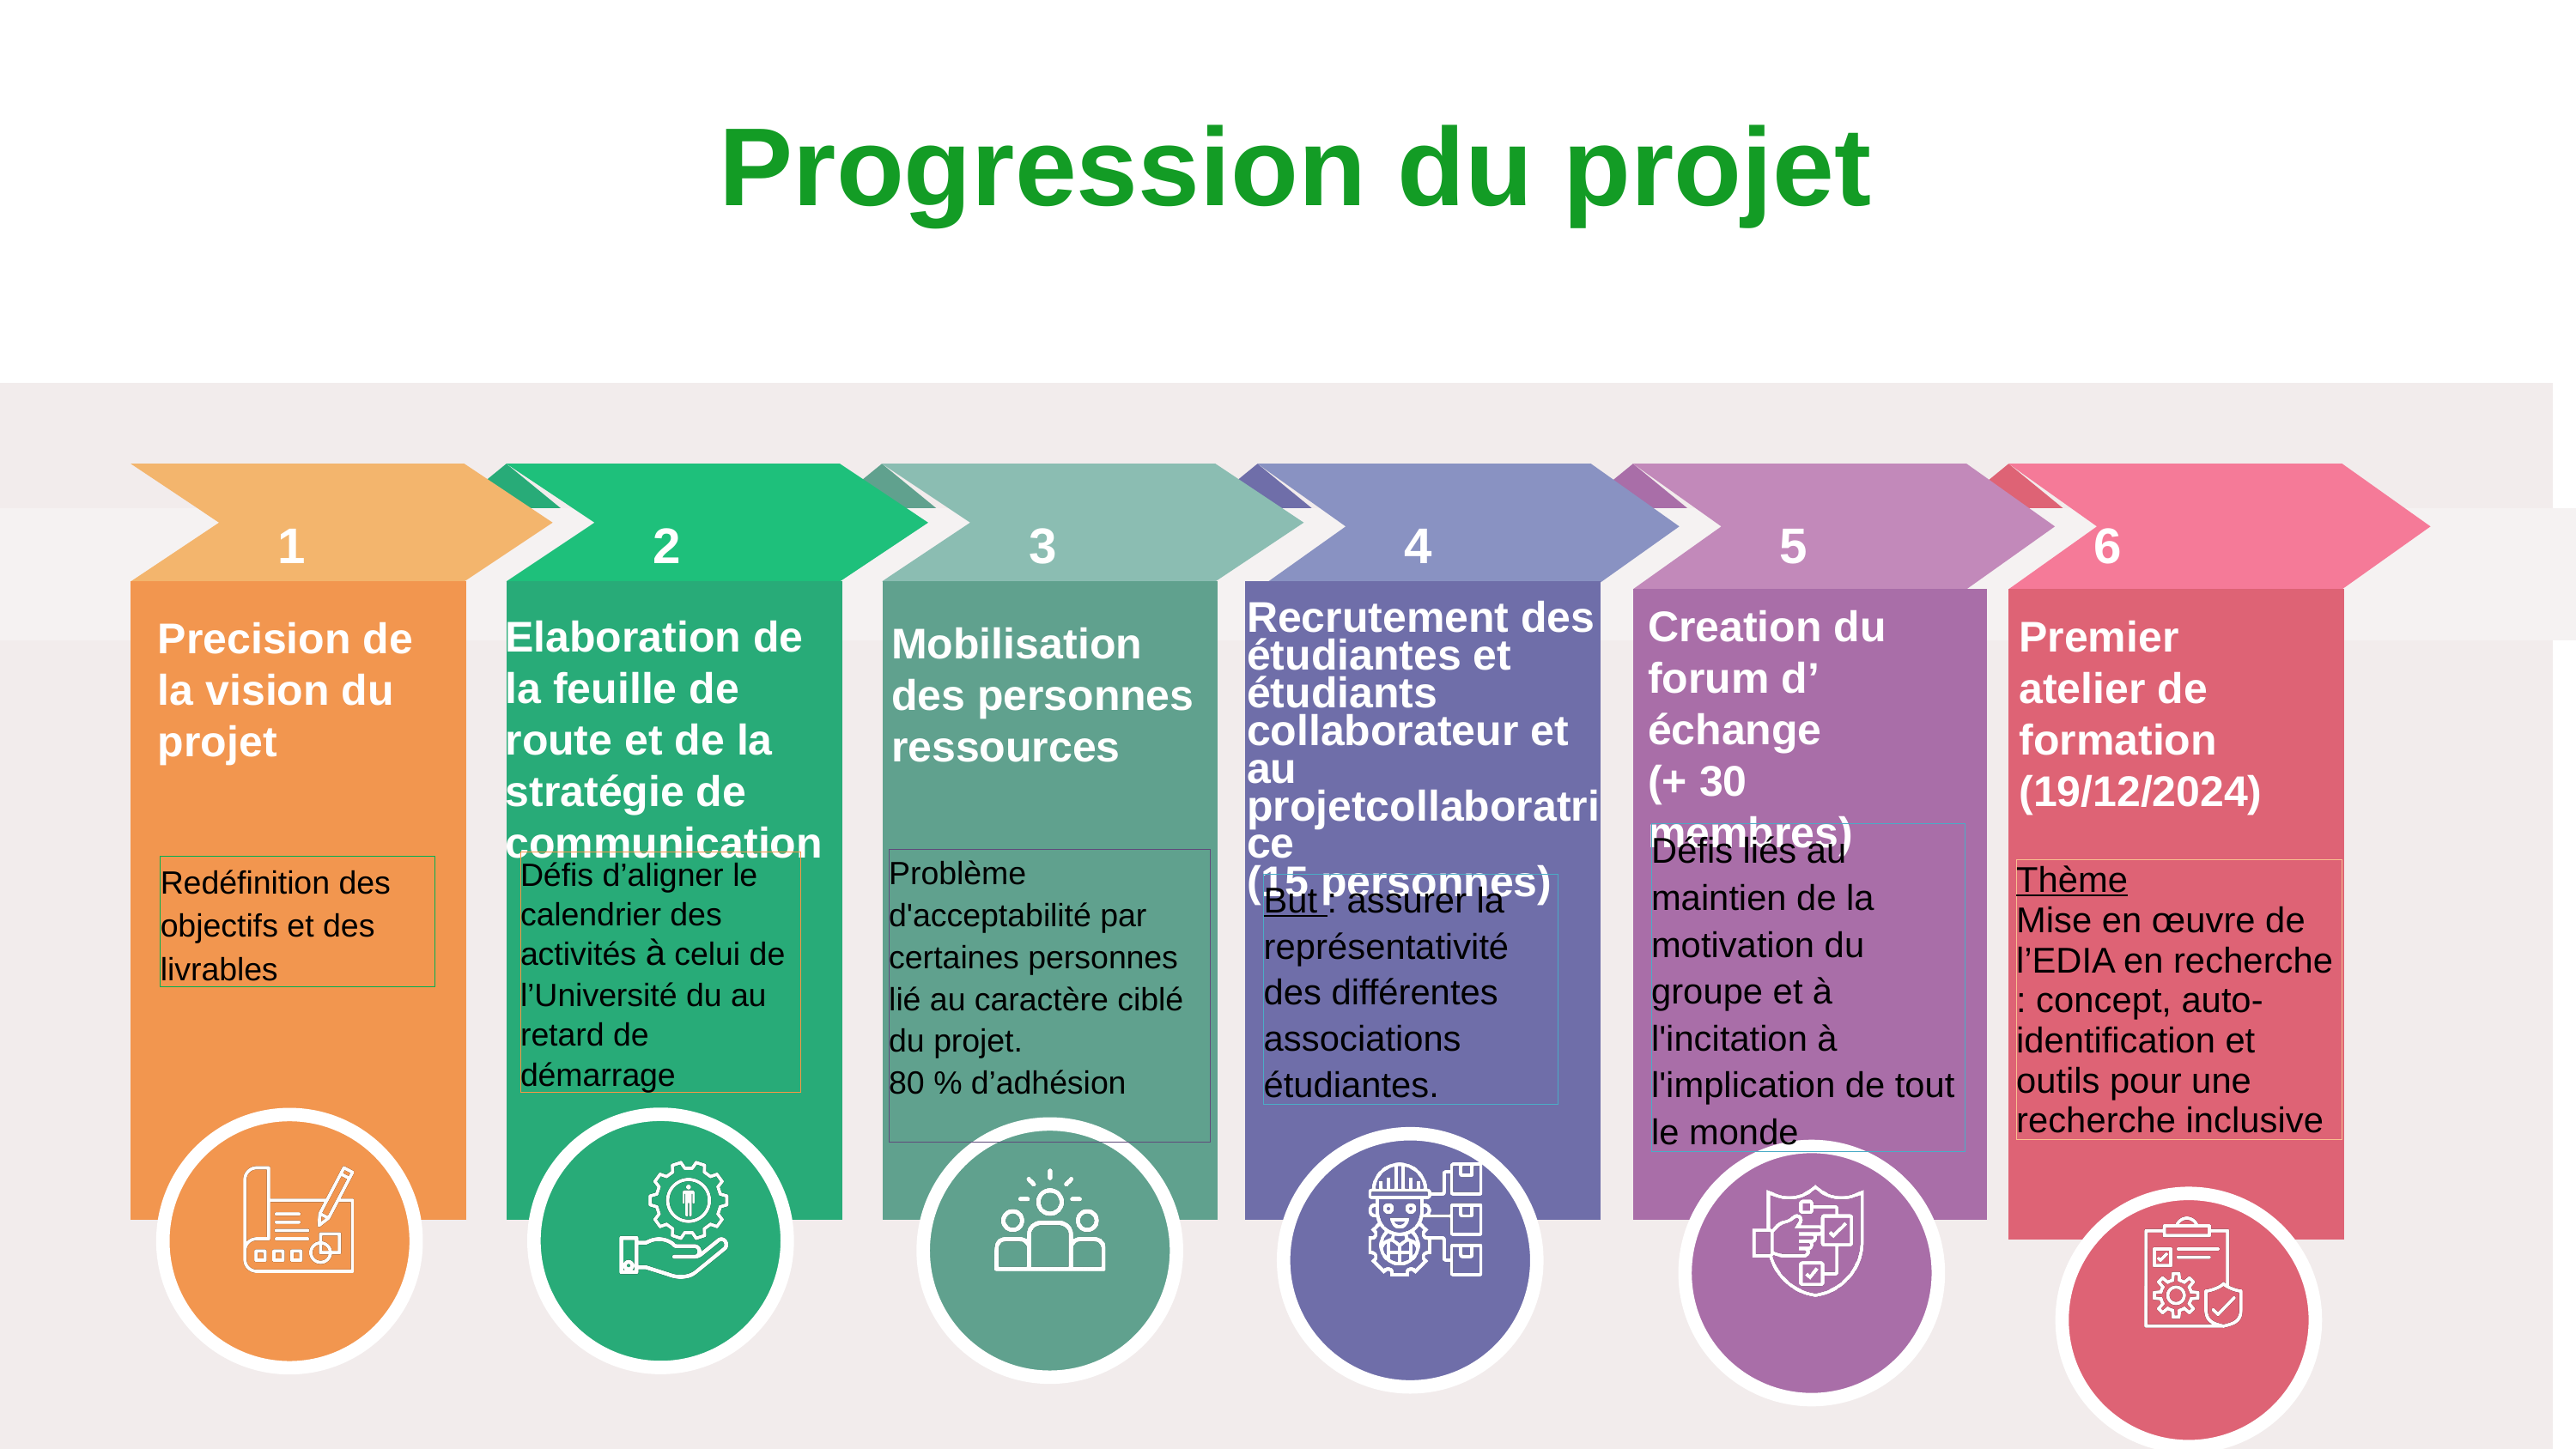

Progression du projet

1
2
3
4
5
6

Creation du forum d’ échange
(+ 30 membres)

Recrutement des étudiantes et étudiants collaborateur et au projetcollaboratrice
(15 personnes)
Premier atelier de formation (19/12/2024)
Elaboration de la feuille de route et de la stratégie de communication
Precision de la vision du projet
Mobilisation des personnes ressources
Défis liés au maintien de la motivation du groupe et à l'incitation à l'implication de tout le monde
Problème d'acceptabilité par certaines personnes lié au caractère ciblé du projet.
80 % d’adhésion

Défis d’aligner le calendrier des activités à celui de l’Université du au retard de démarrage
Redéfinition des objectifs et des livrables
Thème
Mise en œuvre de l’EDIA en recherche : concept, auto-identification et outils pour une recherche inclusive
But : assurer la représentativité des différentes associations étudiantes.